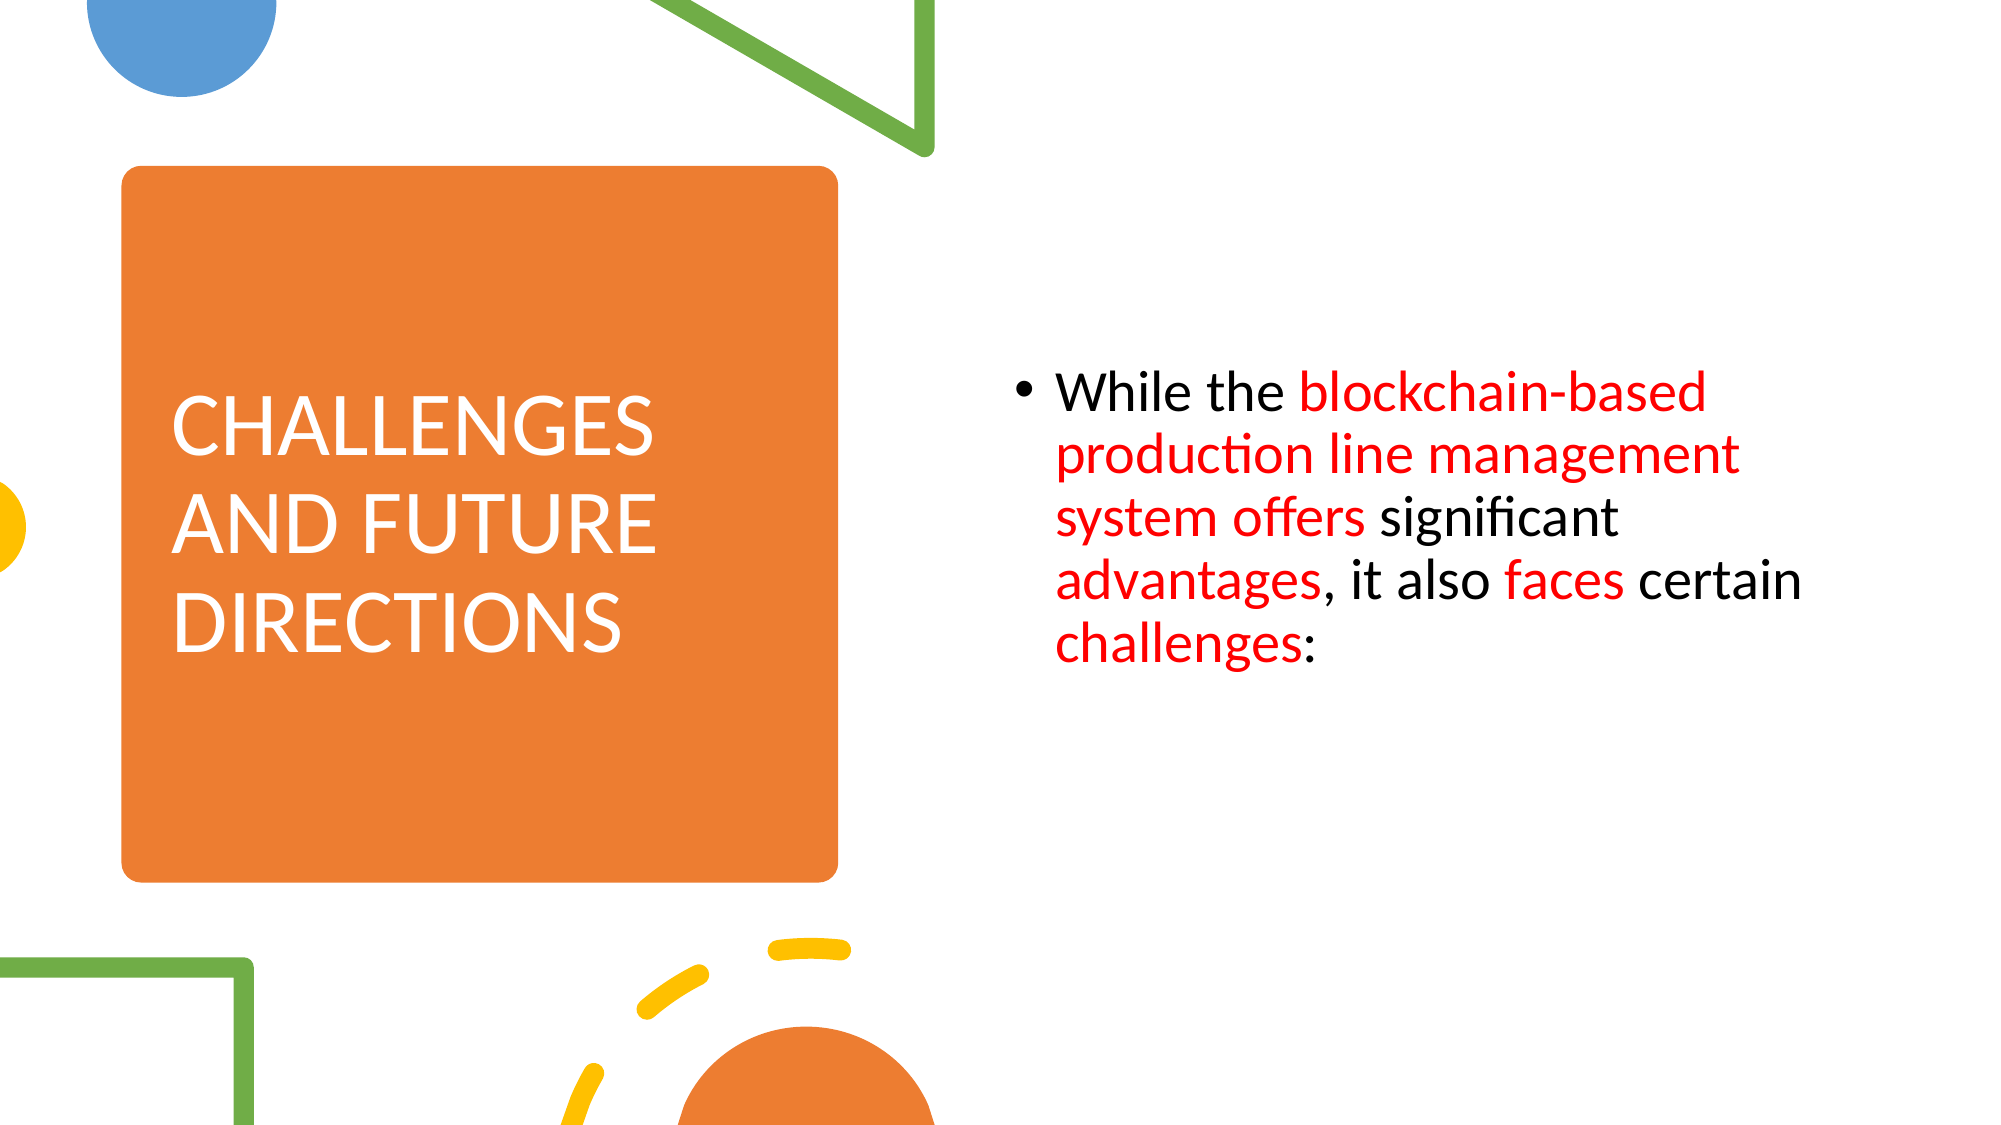

# CHALLENGES AND FUTURE DIRECTIONS
While the blockchain-based production line management system offers significant advantages, it also faces certain challenges: